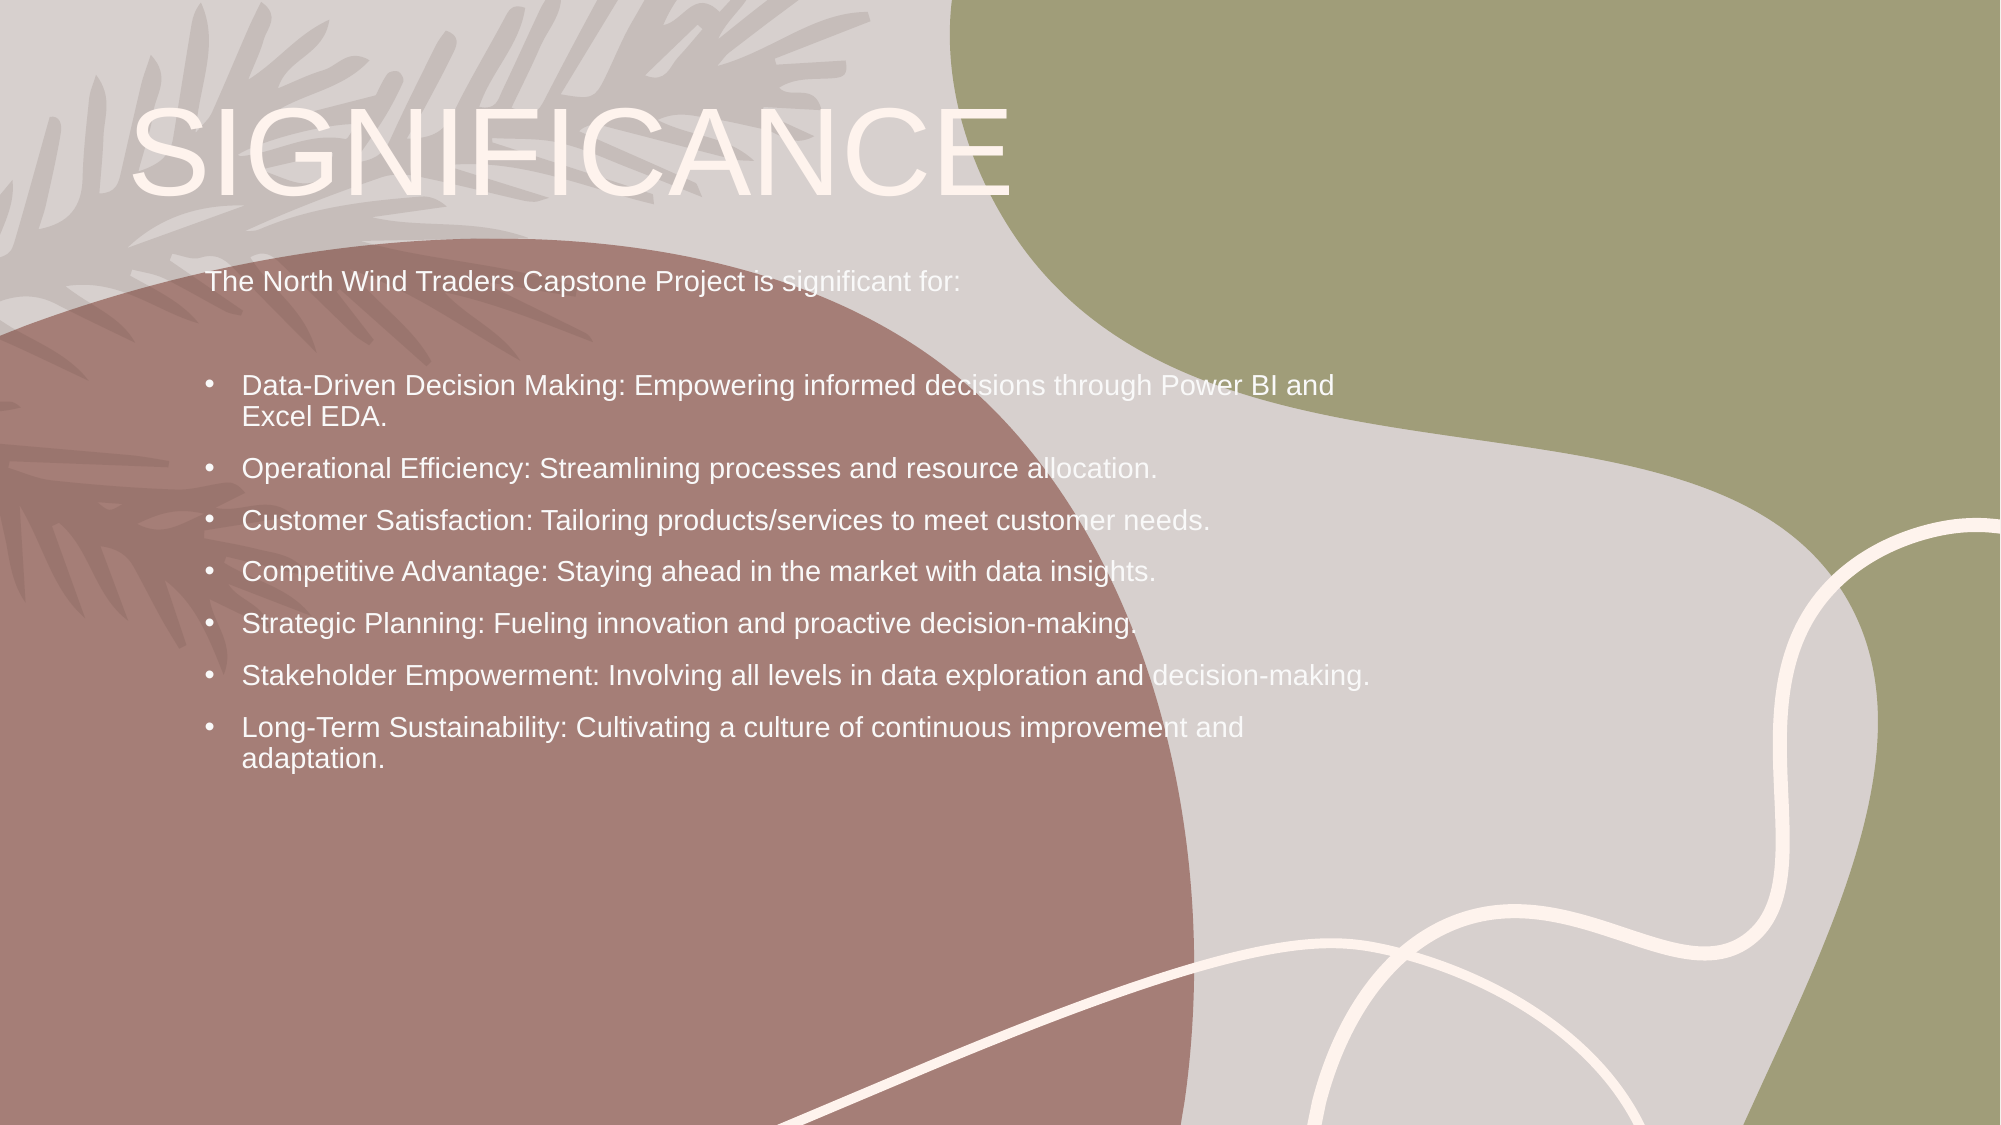

# SIGNIFICANCE
The North Wind Traders Capstone Project is significant for:

Data-Driven Decision Making: Empowering informed decisions through Power BI and Excel EDA.
Operational Efficiency: Streamlining processes and resource allocation.
Customer Satisfaction: Tailoring products/services to meet customer needs.
Competitive Advantage: Staying ahead in the market with data insights.
Strategic Planning: Fueling innovation and proactive decision-making.
Stakeholder Empowerment: Involving all levels in data exploration and decision-making.
Long-Term Sustainability: Cultivating a culture of continuous improvement and adaptation.